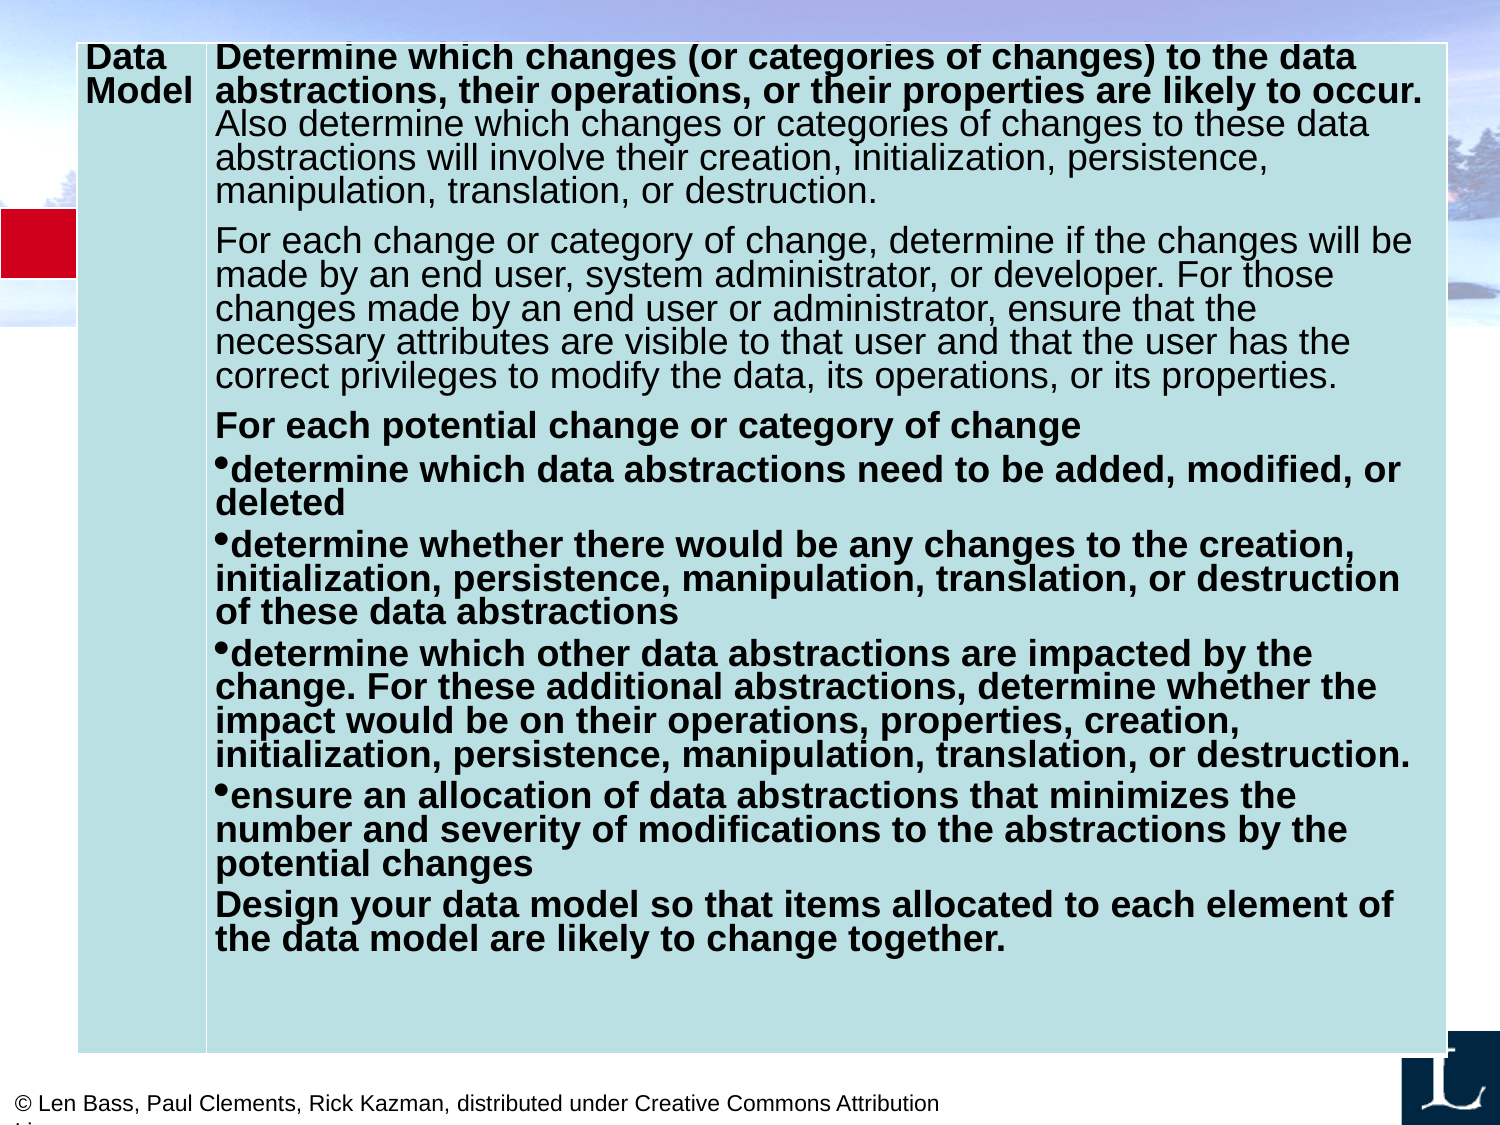

| Data Model | Determine which changes (or categories of changes) to the data abstractions, their operations, or their properties are likely to occur. Also determine which changes or categories of changes to these data abstractions will involve their creation, initialization, persistence, manipulation, translation, or destruction. For each change or category of change, determine if the changes will be made by an end user, system administrator, or developer. For those changes made by an end user or administrator, ensure that the necessary attributes are visible to that user and that the user has the correct privileges to modify the data, its operations, or its properties. For each potential change or category of change determine which data abstractions need to be added, modified, or deleted determine whether there would be any changes to the creation, initialization, persistence, manipulation, translation, or destruction of these data abstractions determine which other data abstractions are impacted by the change. For these additional abstractions, determine whether the impact would be on their operations, properties, creation, initialization, persistence, manipulation, translation, or destruction. ensure an allocation of data abstractions that minimizes the number and severity of modifications to the abstractions by the potential changes Design your data model so that items allocated to each element of the data model are likely to change together. |
| --- | --- |
# Design Checklist for Modifiability
© Len Bass, Paul Clements, Rick Kazman, distributed under Creative Commons Attribution License